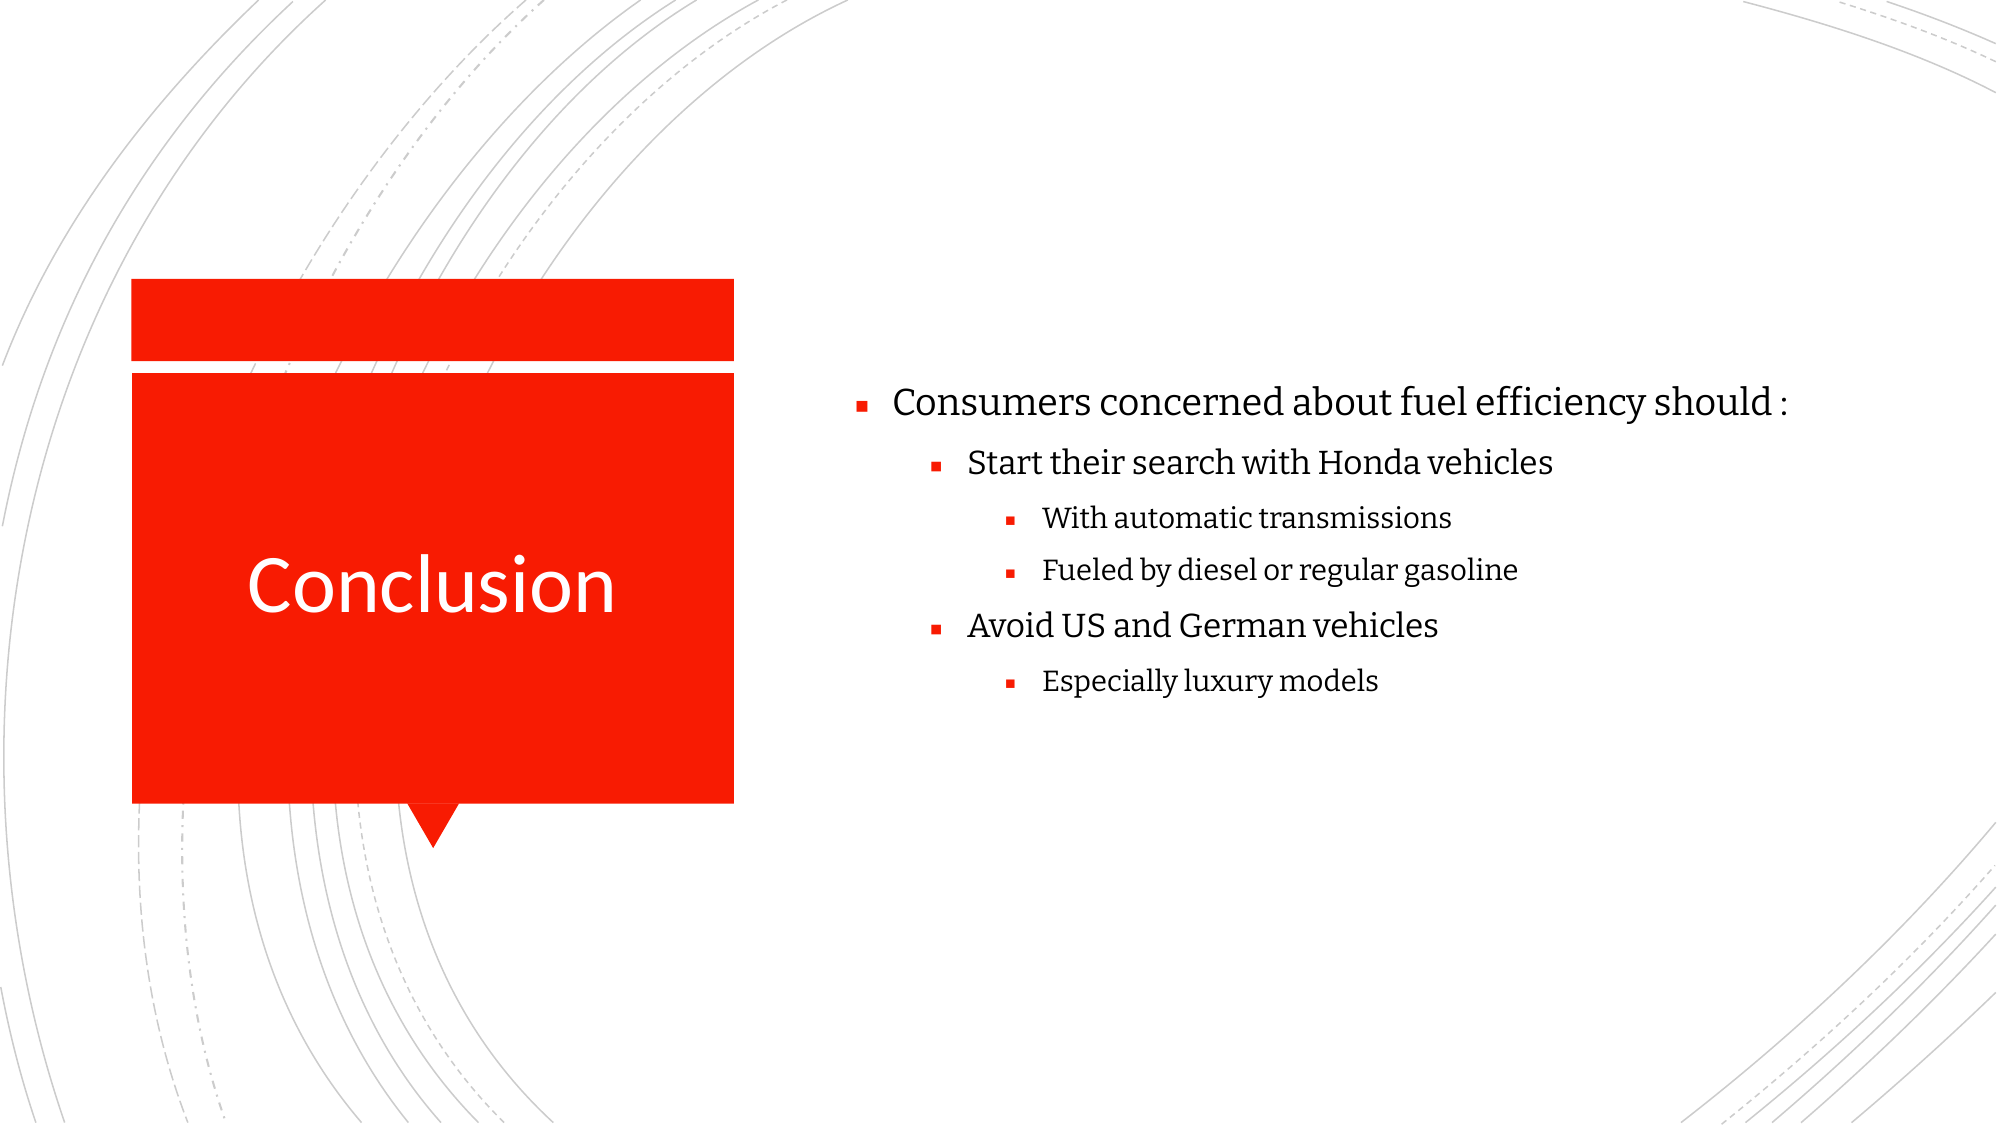

Consumers concerned about fuel efficiency should :
Start their search with Honda vehicles
With automatic transmissions
Fueled by diesel or regular gasoline
Avoid US and German vehicles
Especially luxury models

# Conclusion